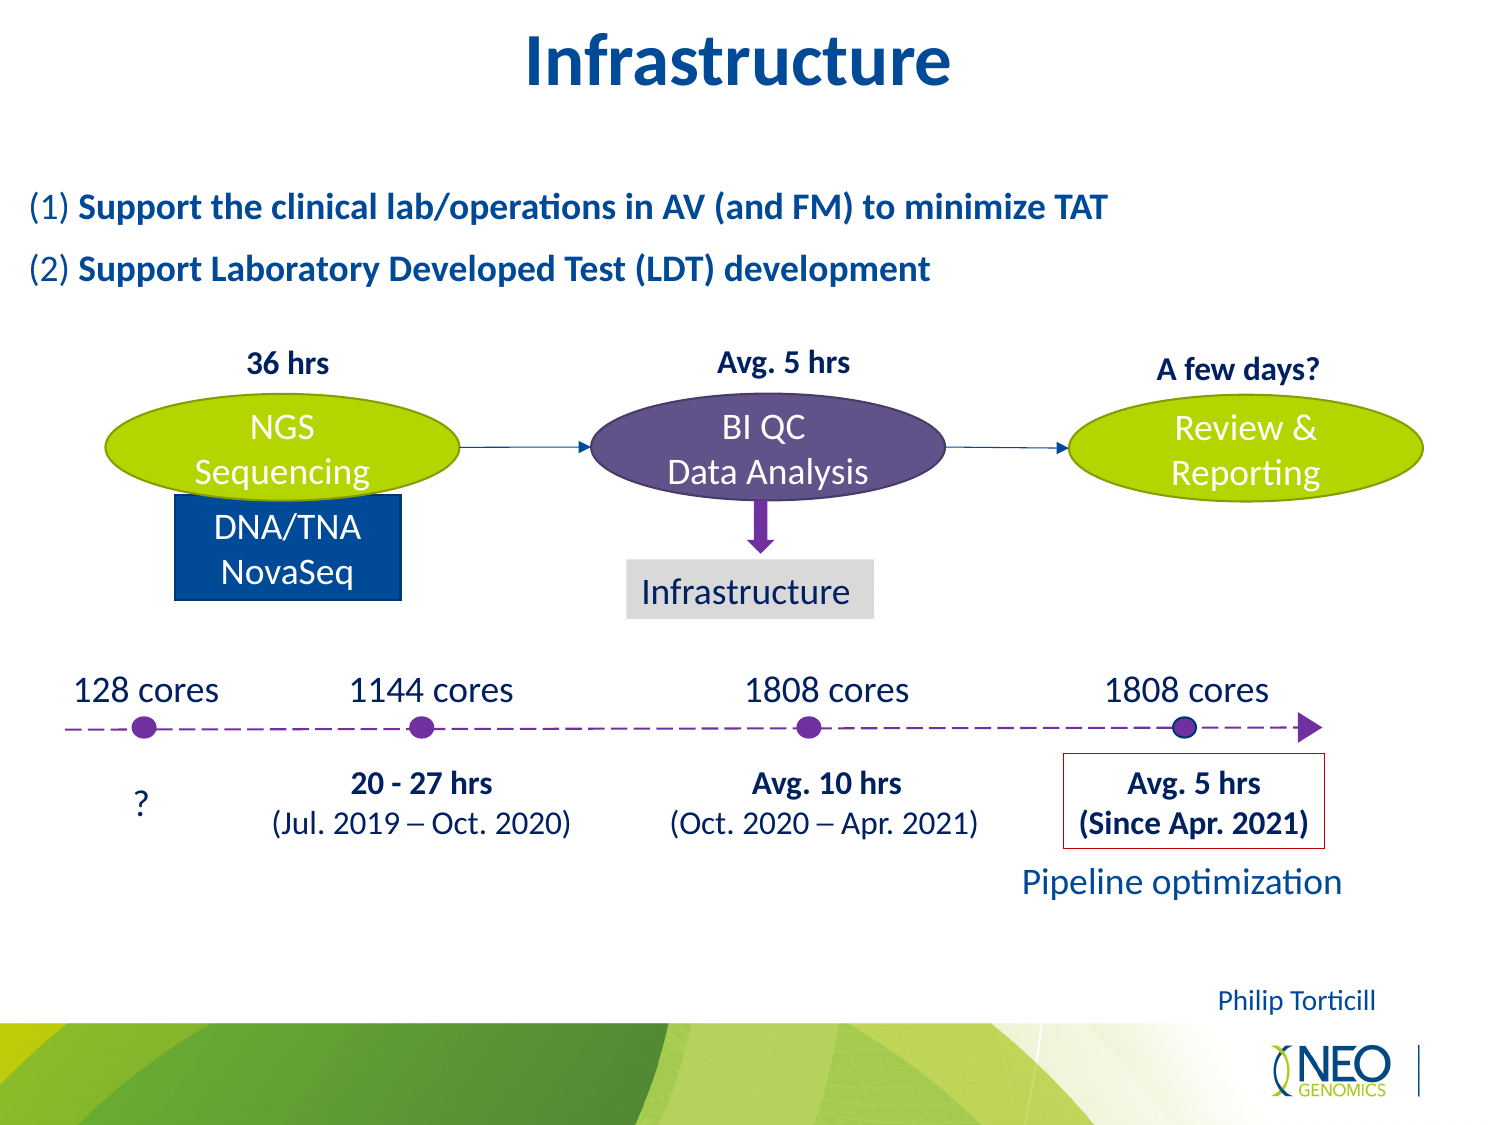

# Infrastructure
(1) Support the clinical lab/operations in AV (and FM) to minimize TAT
(2) Support Laboratory Developed Test (LDT) development

Avg. 5 hrs
36 hrs
A few days?
BI QC
Data Analysis
NGS Sequencing
Review & Reporting
DNA/TNA
NovaSeq

Infrastructure
128 cores
1144 cores
1808 cores
1808 cores

20 - 27 hrs
(Jul. 2019 ─ Oct. 2020)
Avg. 10 hrs
(Oct. 2020 ─ Apr. 2021)
Avg. 5 hrs
(Since Apr. 2021)
?
Pipeline optimization
Philip Torticill